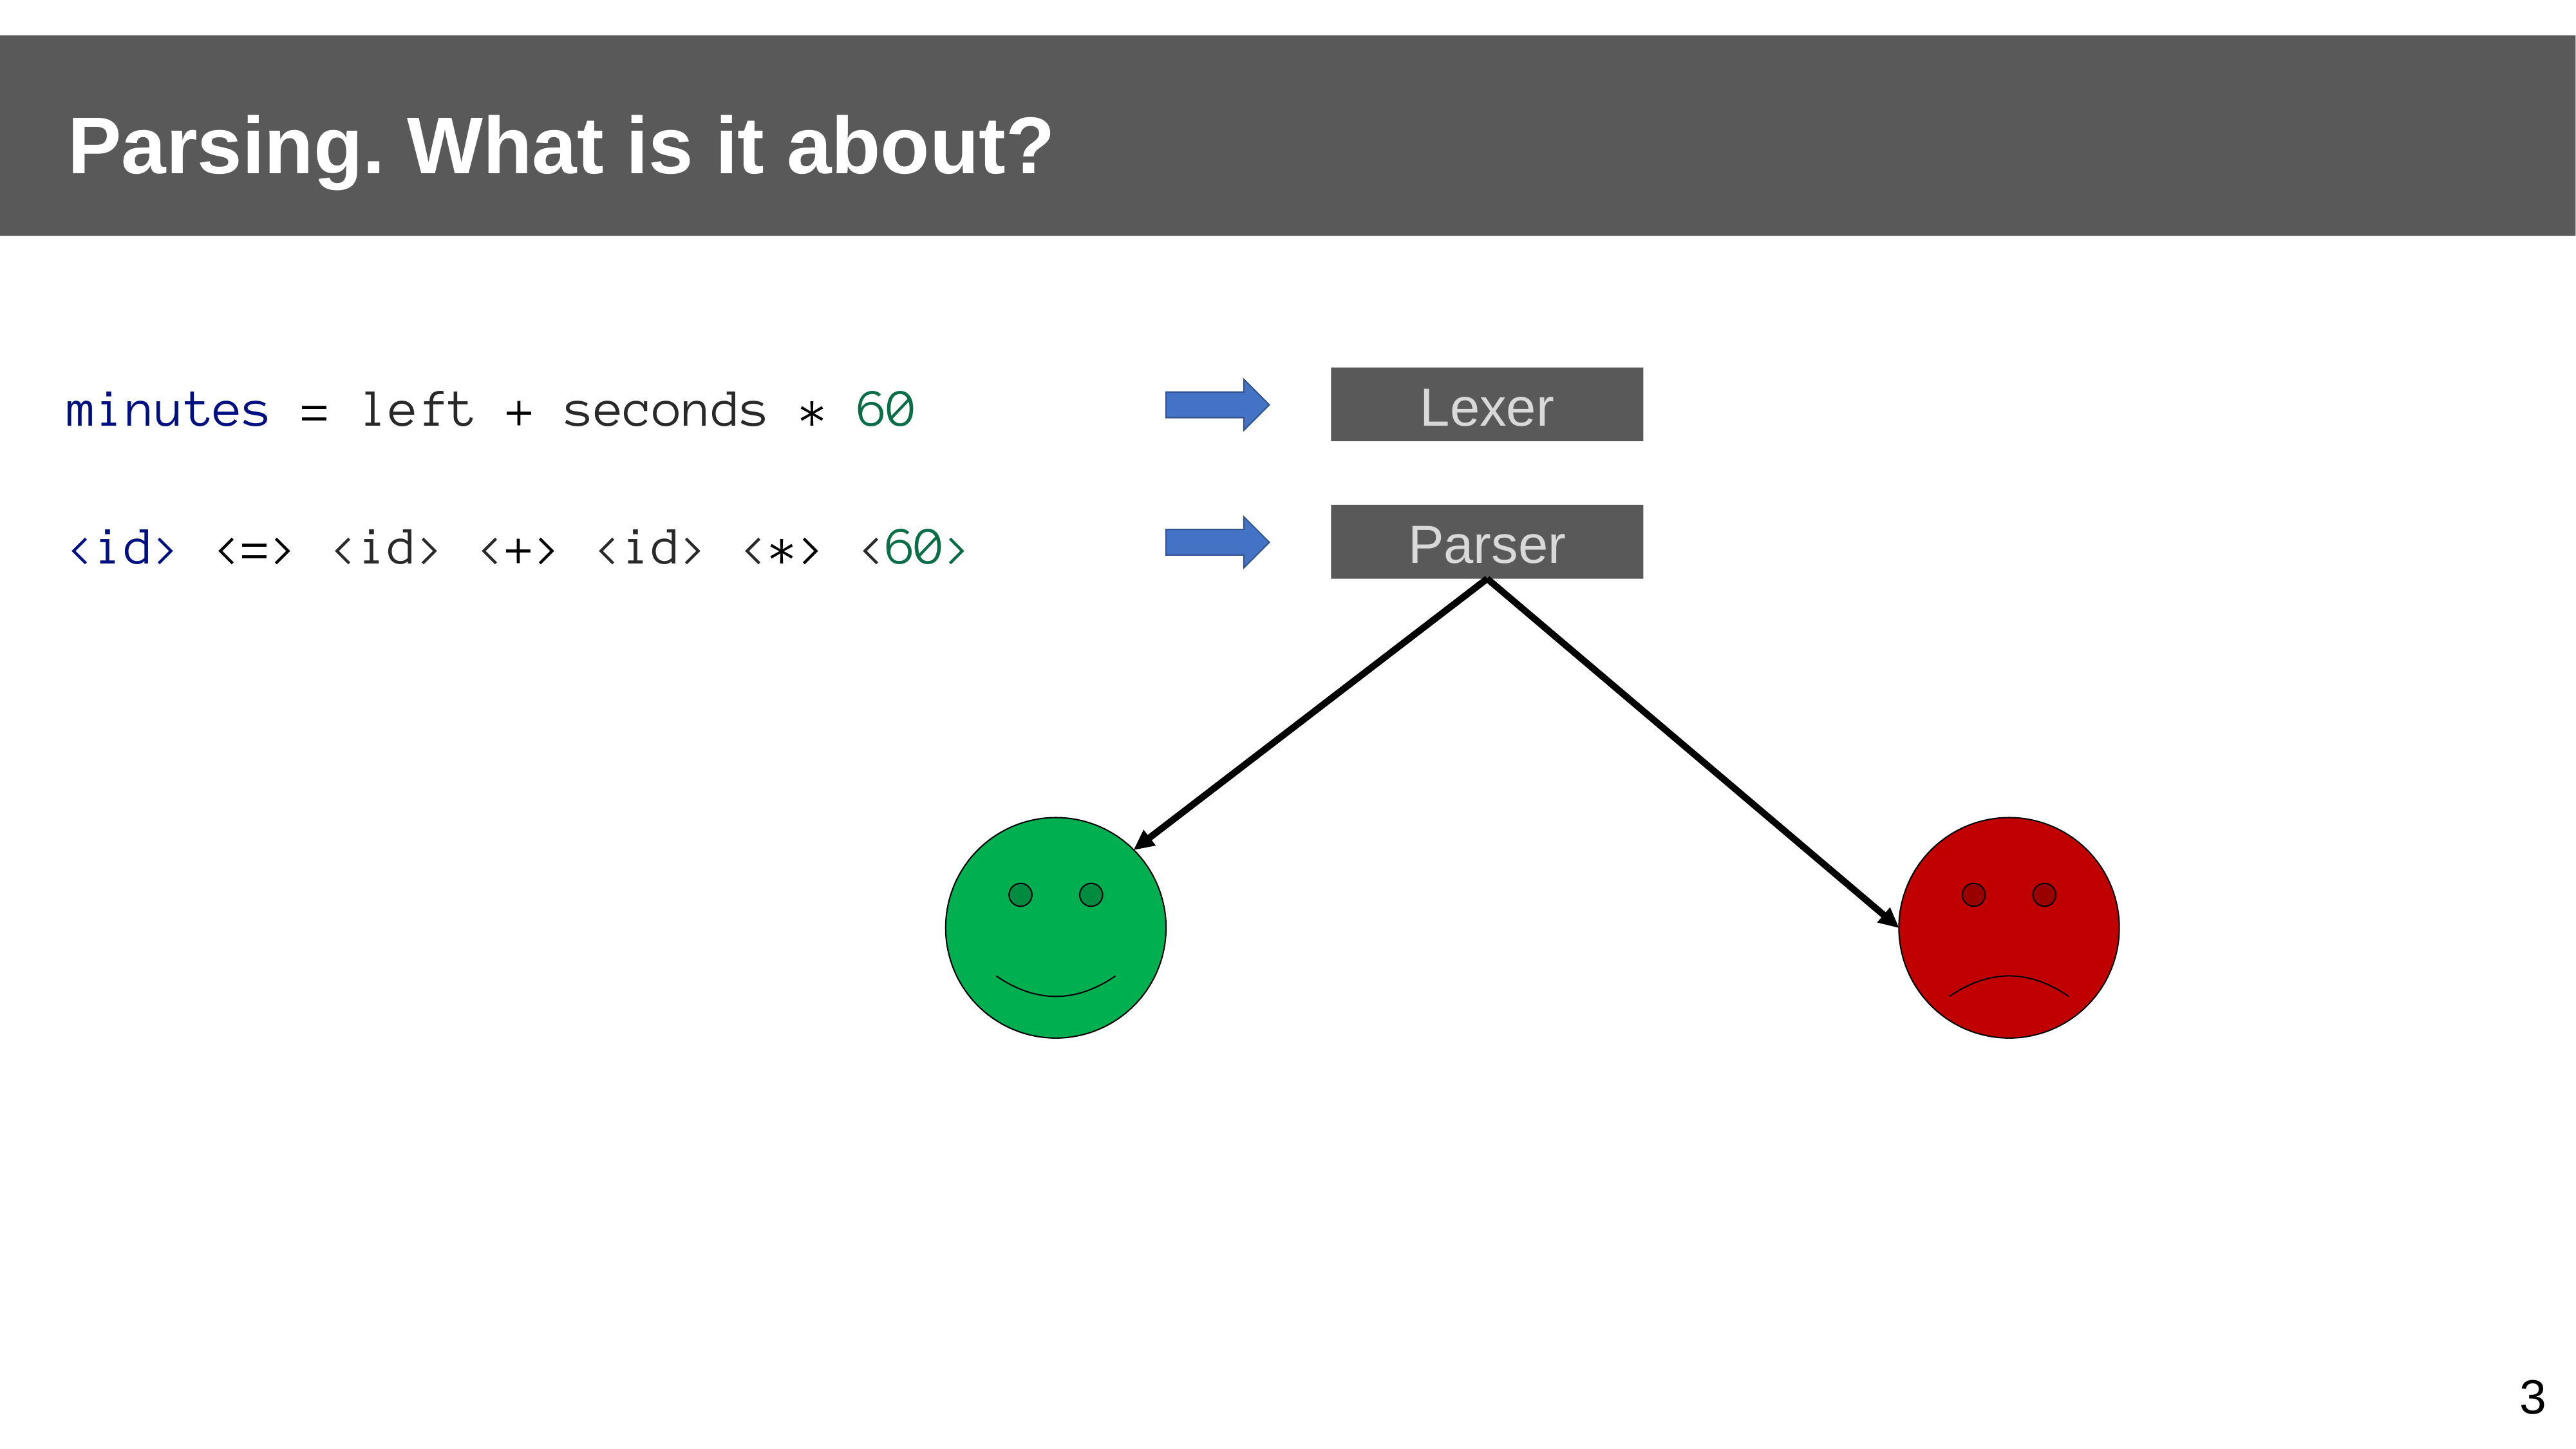

# Parsing. What is it about?
Lexer
minutes = left + seconds * 60

Parser
<id> <=> <id> <+> <id> <*> <60>